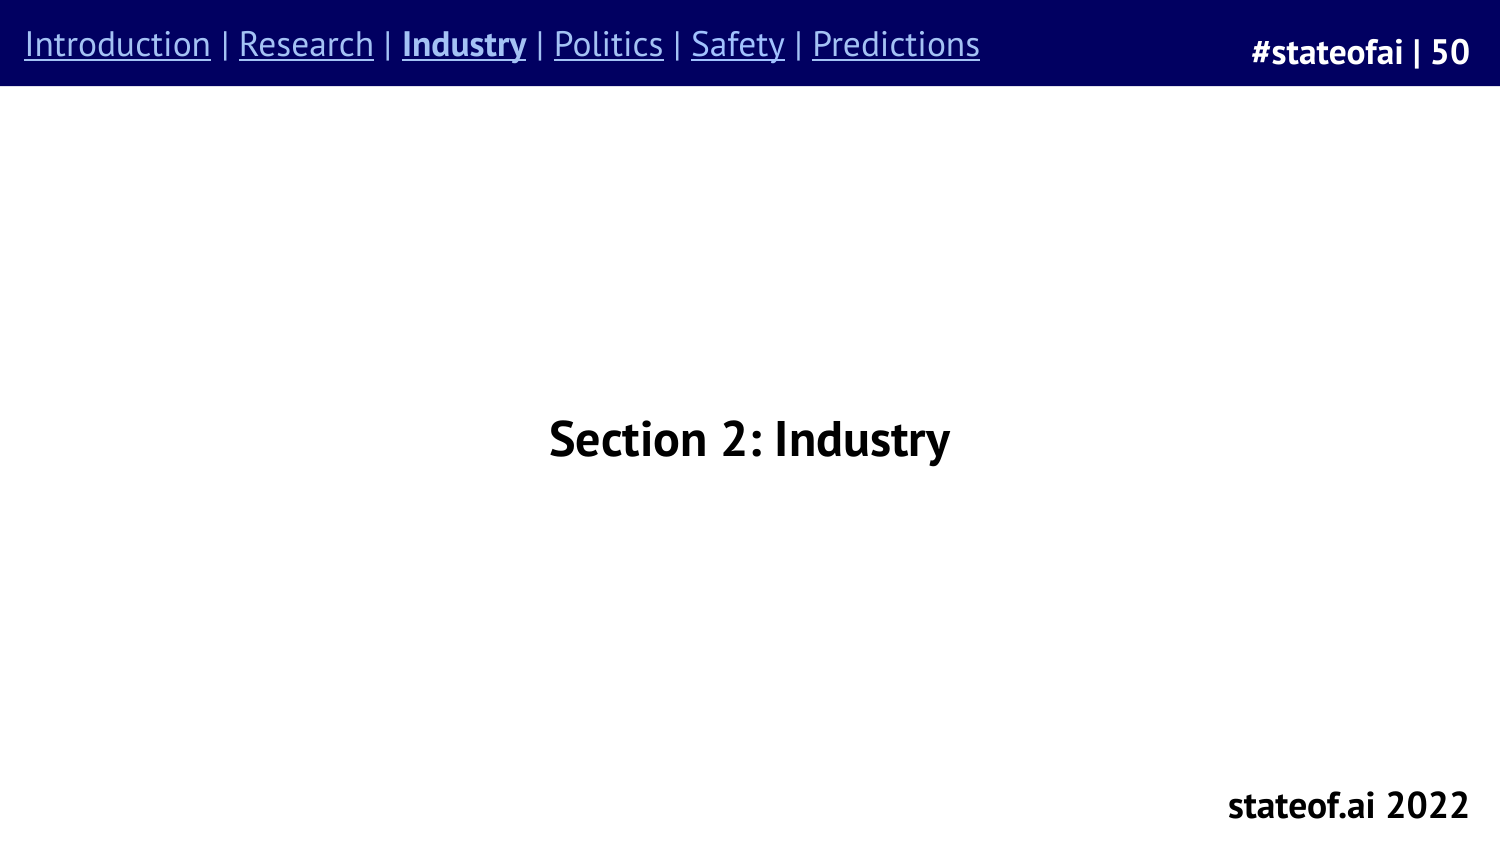

Introduction | Research | Industry | Politics | Safety | Predictions

#stateofai | 50
Section 2: Industry
stateof.ai 2022